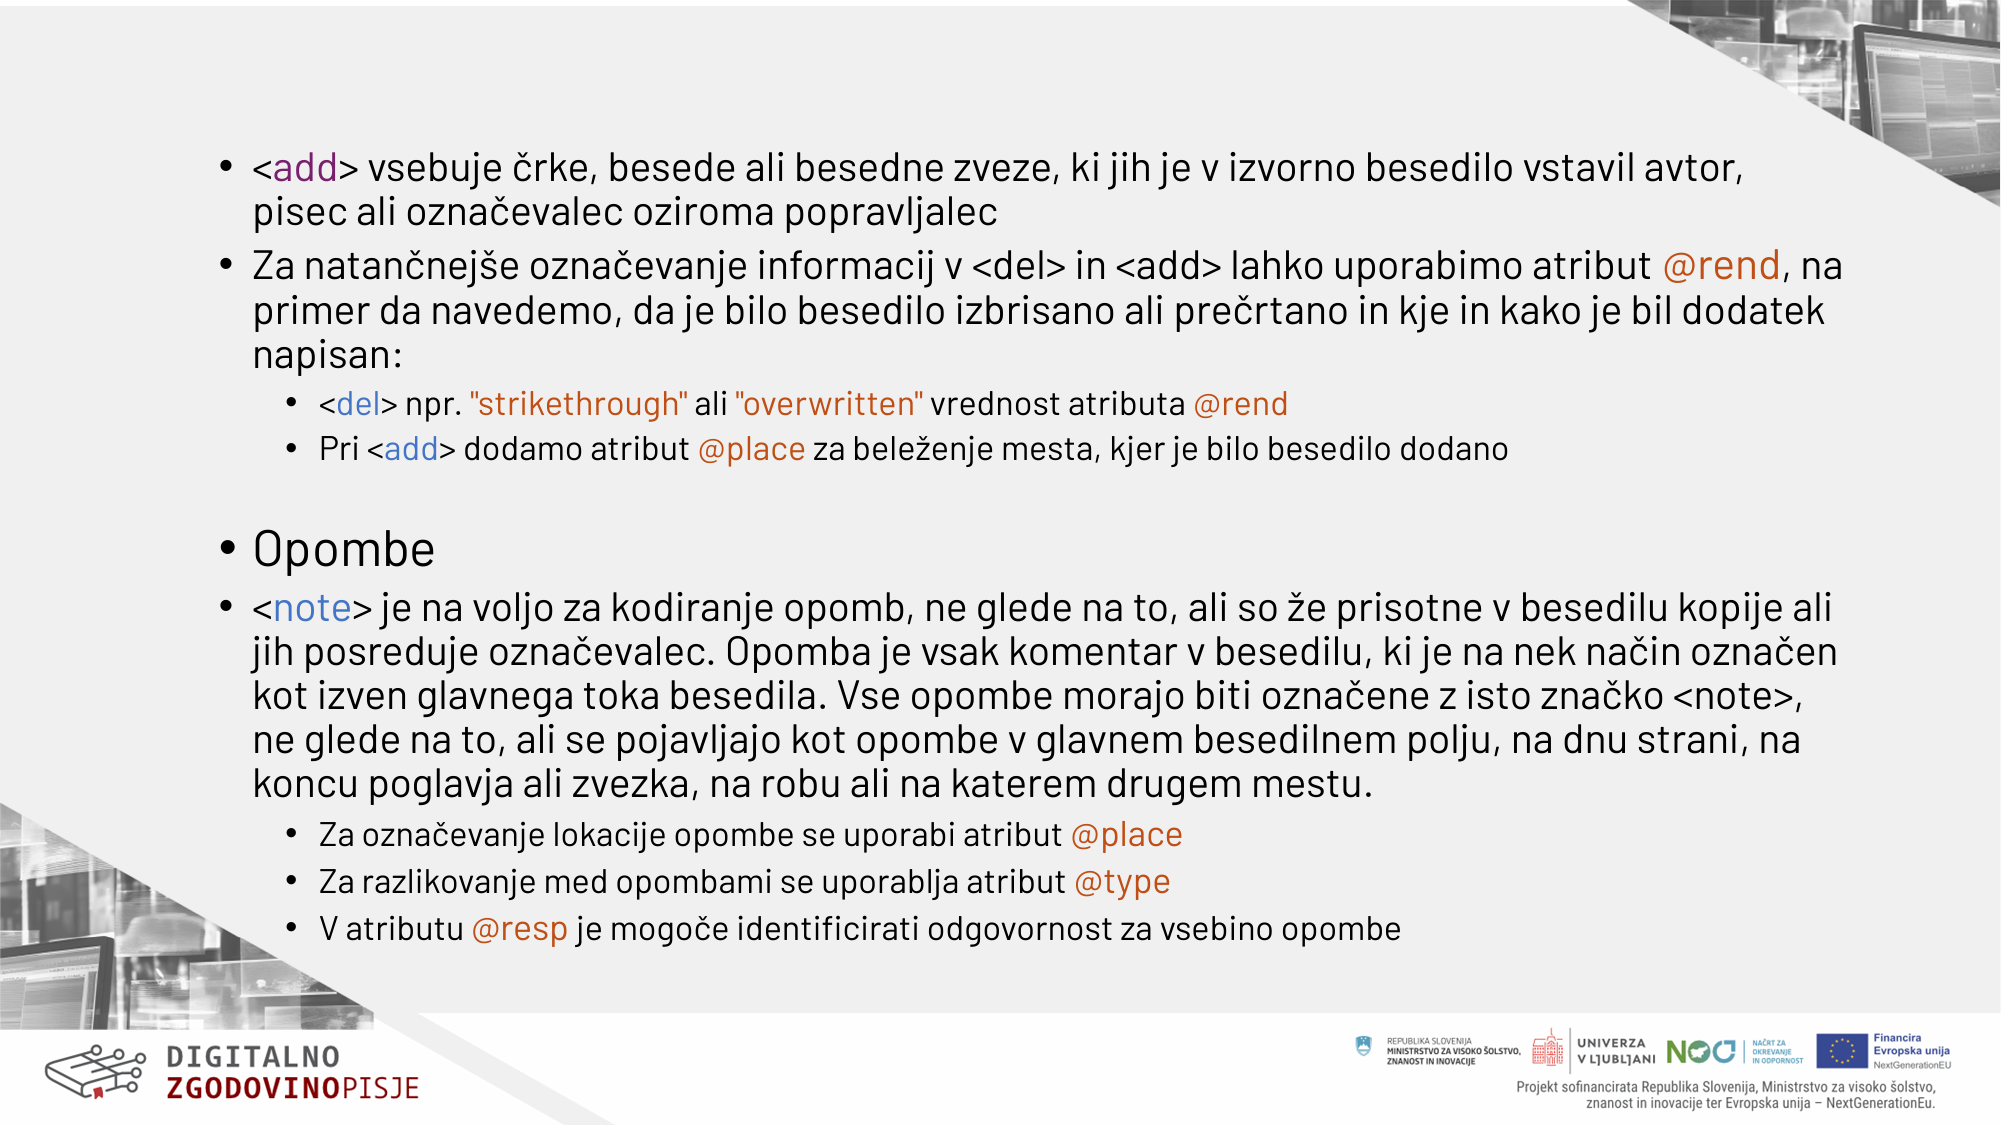

<add> vsebuje črke, besede ali besedne zveze, ki jih je v izvorno besedilo vstavil avtor, pisec ali označevalec oziroma popravljalec
Za natančnejše označevanje informacij v <del> in <add> lahko uporabimo atribut @rend, na primer da navedemo, da je bilo besedilo izbrisano ali prečrtano in kje in kako je bil dodatek napisan:
<del> npr. "strikethrough" ali "overwritten" vrednost atributa @rend
Pri <add> dodamo atribut @place za beleženje mesta, kjer je bilo besedilo dodano

Opombe
<note> je na voljo za kodiranje opomb, ne glede na to, ali so že prisotne v besedilu kopije ali jih posreduje označevalec. Opomba je vsak komentar v besedilu, ki je na nek način označen kot izven glavnega toka besedila. Vse opombe morajo biti označene z isto značko <note>, ne glede na to, ali se pojavljajo kot opombe v glavnem besedilnem polju, na dnu strani, na koncu poglavja ali zvezka, na robu ali na katerem drugem mestu.
Za označevanje lokacije opombe se uporabi atribut @place
Za razlikovanje med opombami se uporablja atribut @type
V atributu @resp je mogoče identificirati odgovornost za vsebino opombe